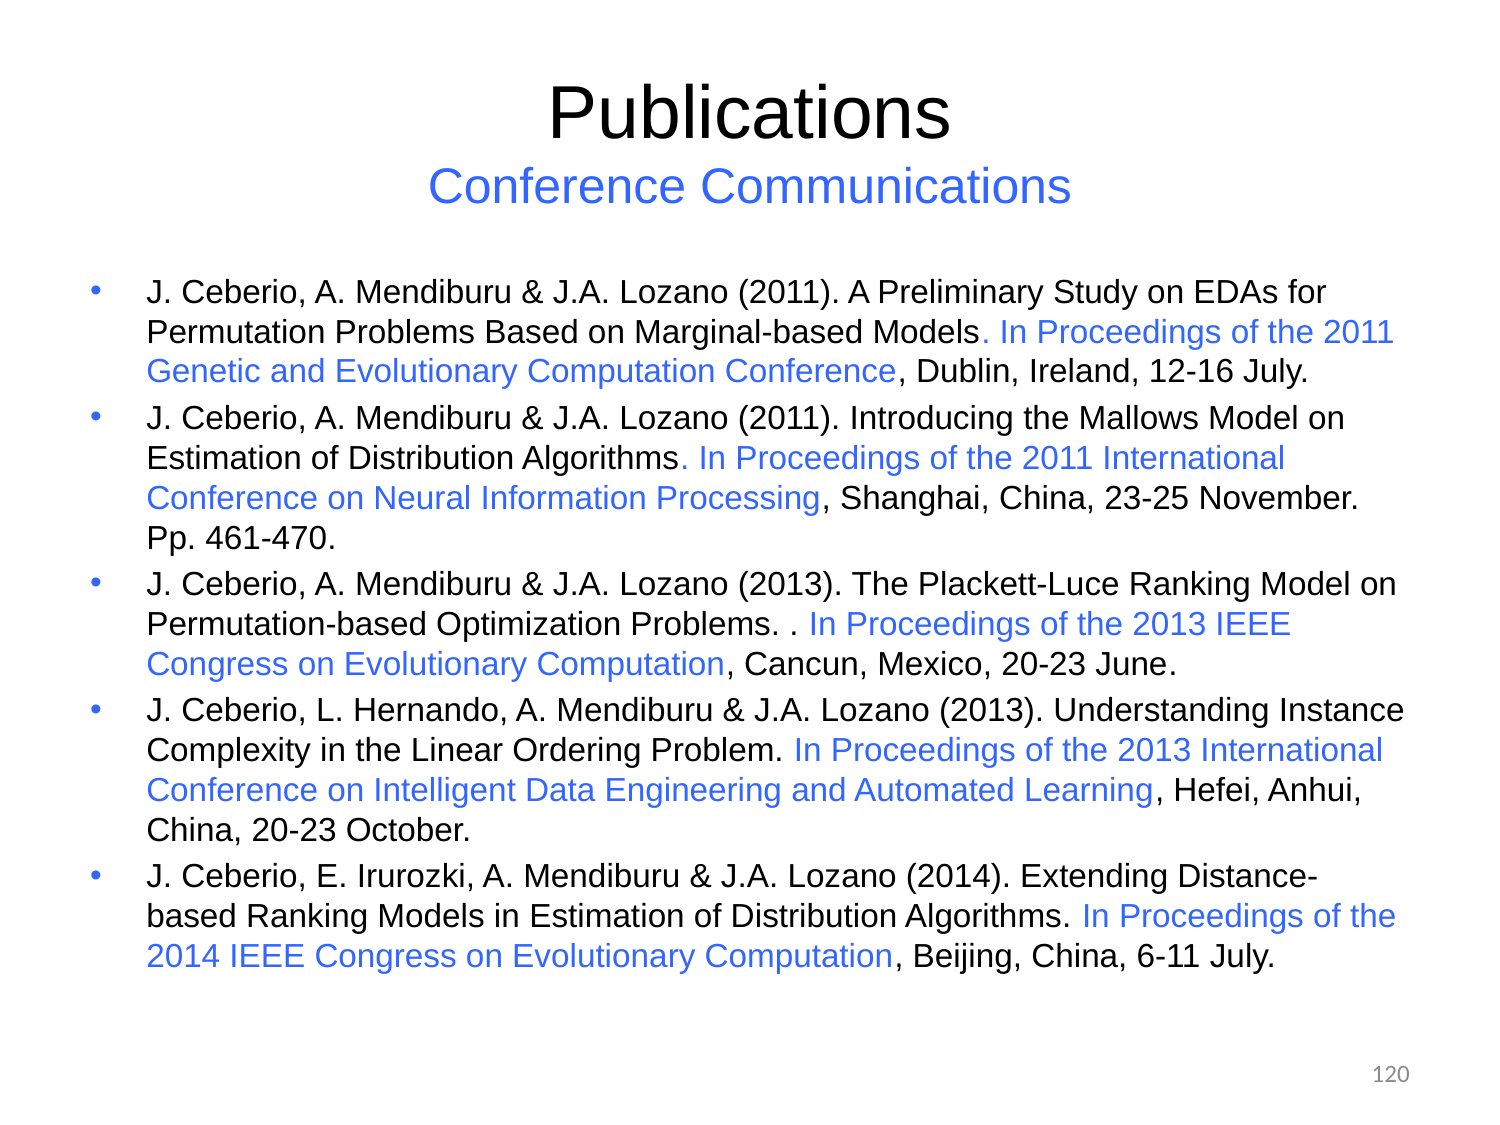

# Publications Conference Communications
J. Ceberio, A. Mendiburu & J.A. Lozano (2011). A Preliminary Study on EDAs for Permutation Problems Based on Marginal-based Models. In Proceedings of the 2011 Genetic and Evolutionary Computation Conference, Dublin, Ireland, 12-16 July.
J. Ceberio, A. Mendiburu & J.A. Lozano (2011). Introducing the Mallows Model on Estimation of Distribution Algorithms. In Proceedings of the 2011 International Conference on Neural Information Processing, Shanghai, China, 23-25 November. Pp. 461-470.
J. Ceberio, A. Mendiburu & J.A. Lozano (2013). The Plackett-Luce Ranking Model on Permutation-based Optimization Problems. . In Proceedings of the 2013 IEEE Congress on Evolutionary Computation, Cancun, Mexico, 20-23 June.
J. Ceberio, L. Hernando, A. Mendiburu & J.A. Lozano (2013). Understanding Instance Complexity in the Linear Ordering Problem. In Proceedings of the 2013 International Conference on Intelligent Data Engineering and Automated Learning, Hefei, Anhui, China, 20-23 October.
J. Ceberio, E. Irurozki, A. Mendiburu & J.A. Lozano (2014). Extending Distance-based Ranking Models in Estimation of Distribution Algorithms. In Proceedings of the 2014 IEEE Congress on Evolutionary Computation, Beijing, China, 6-11 July.

120